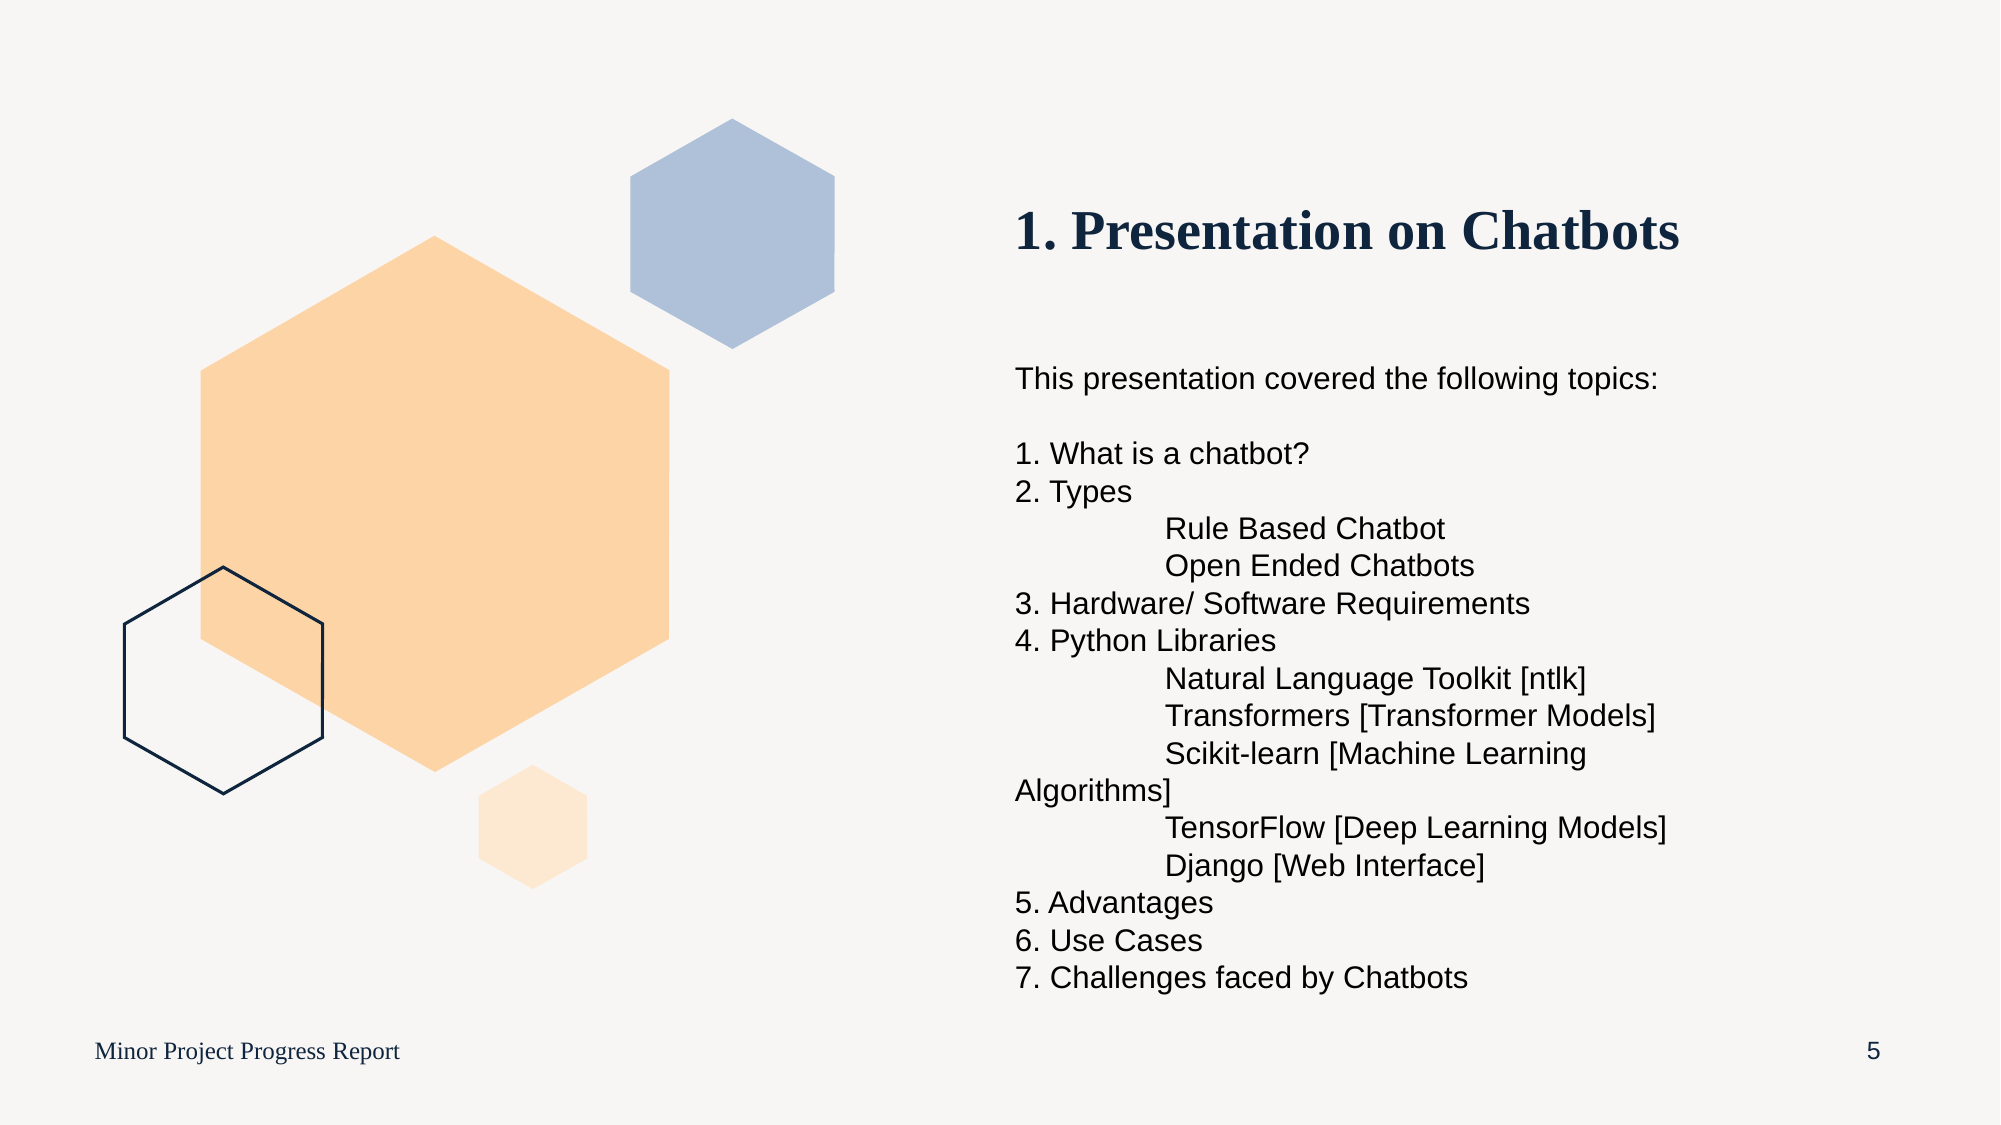

# 1. Presentation on Chatbots
This presentation covered the following topics:

1. What is a chatbot?
2. Types
	Rule Based Chatbot
	Open Ended Chatbots
3. Hardware/ Software Requirements
4. Python Libraries
	Natural Language Toolkit [ntlk]
	Transformers [Transformer Models]
	Scikit-learn [Machine Learning Algorithms]
	TensorFlow [Deep Learning Models]
	Django [Web Interface]
5. Advantages
6. Use Cases
7. Challenges faced by Chatbots

Minor Project Progress Report
5